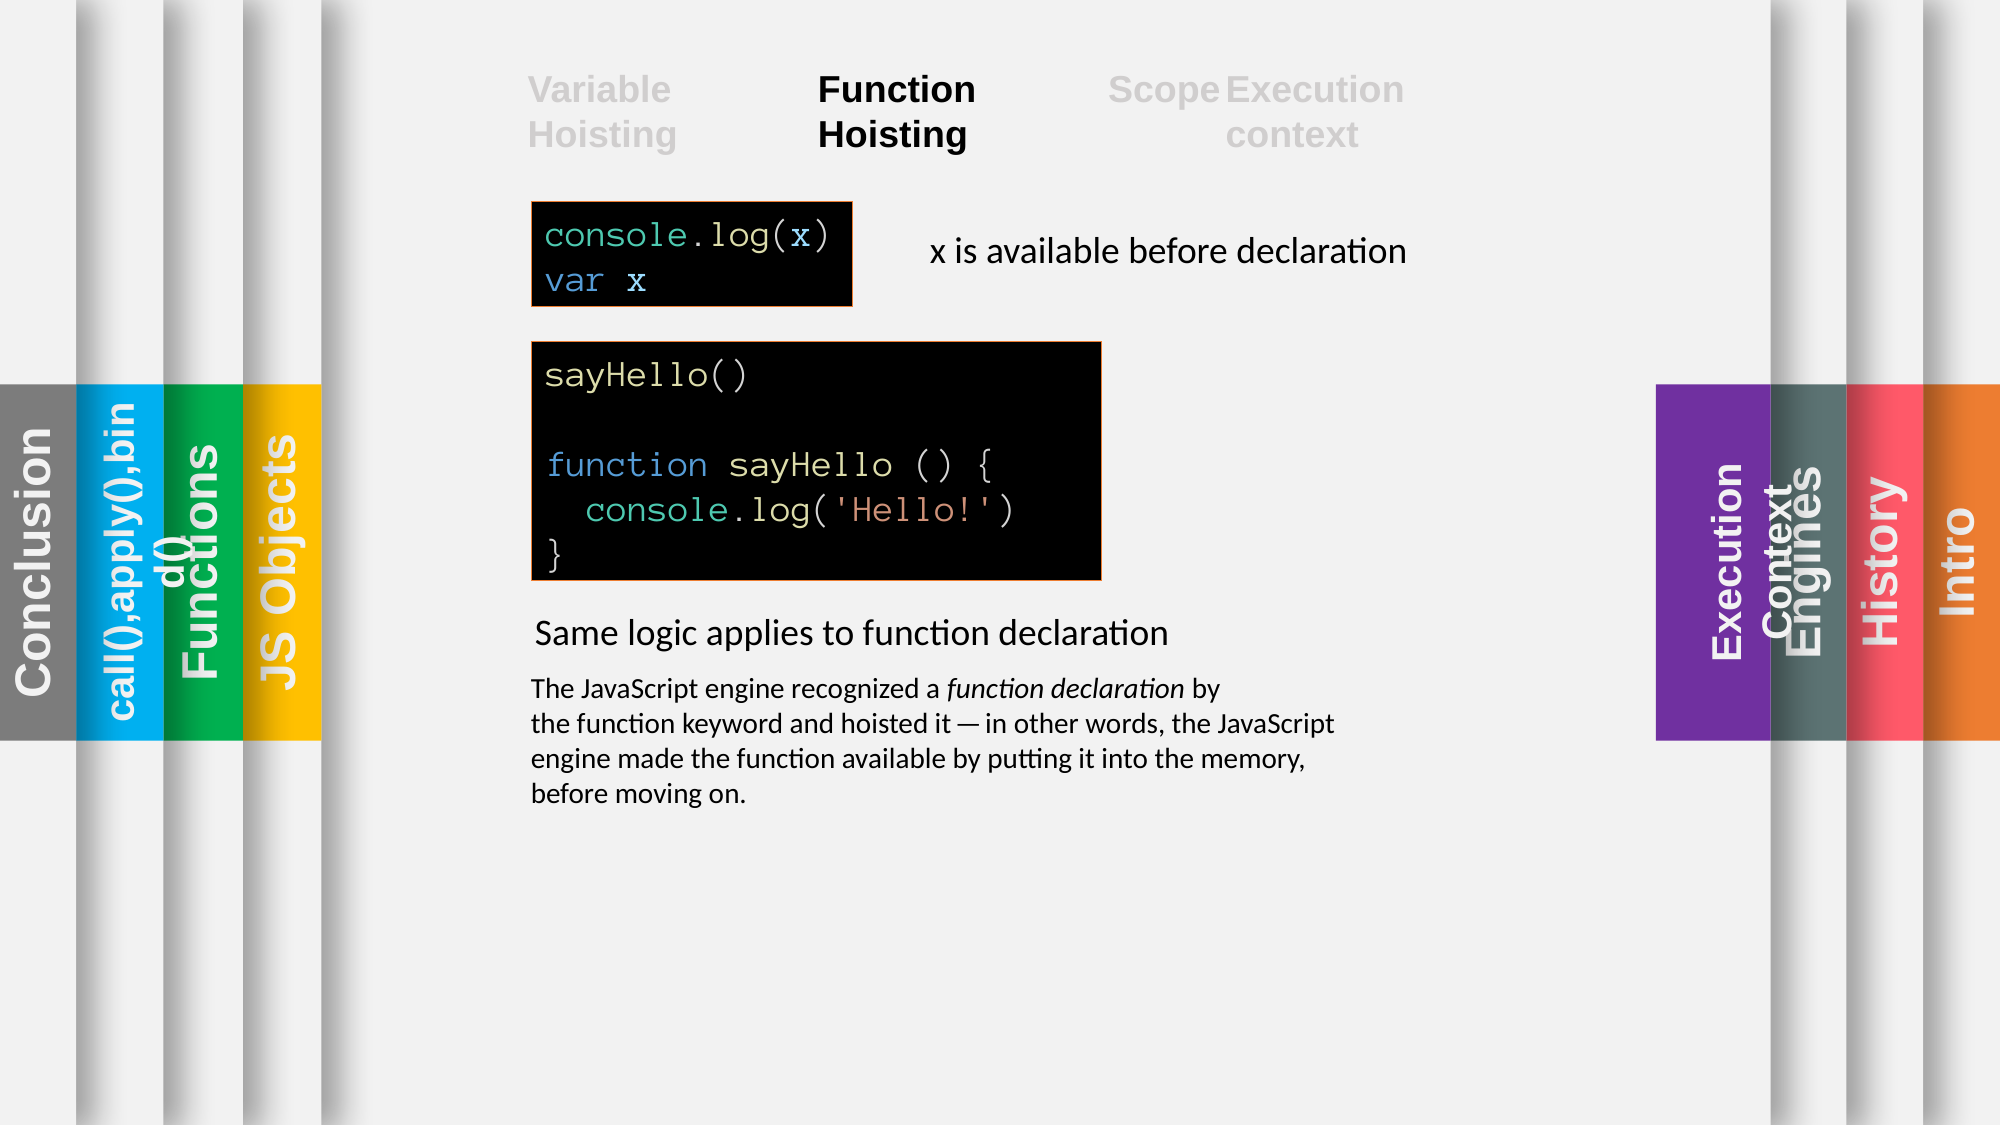

Engines

History

Intro

Conclusion

call(),apply(),bind()

Functions

JS Objects

Execution Context
Function Hoisting
Execution context
Scope
Variable Hoisting
console.log(x)
var x
x is available before declaration
sayHello()
function sayHello () {
  console.log('Hello!')
}
Same logic applies to function declaration
The JavaScript engine recognized a function declaration by the function keyword and hoisted it — in other words, the JavaScript engine made the function available by putting it into the memory, before moving on.